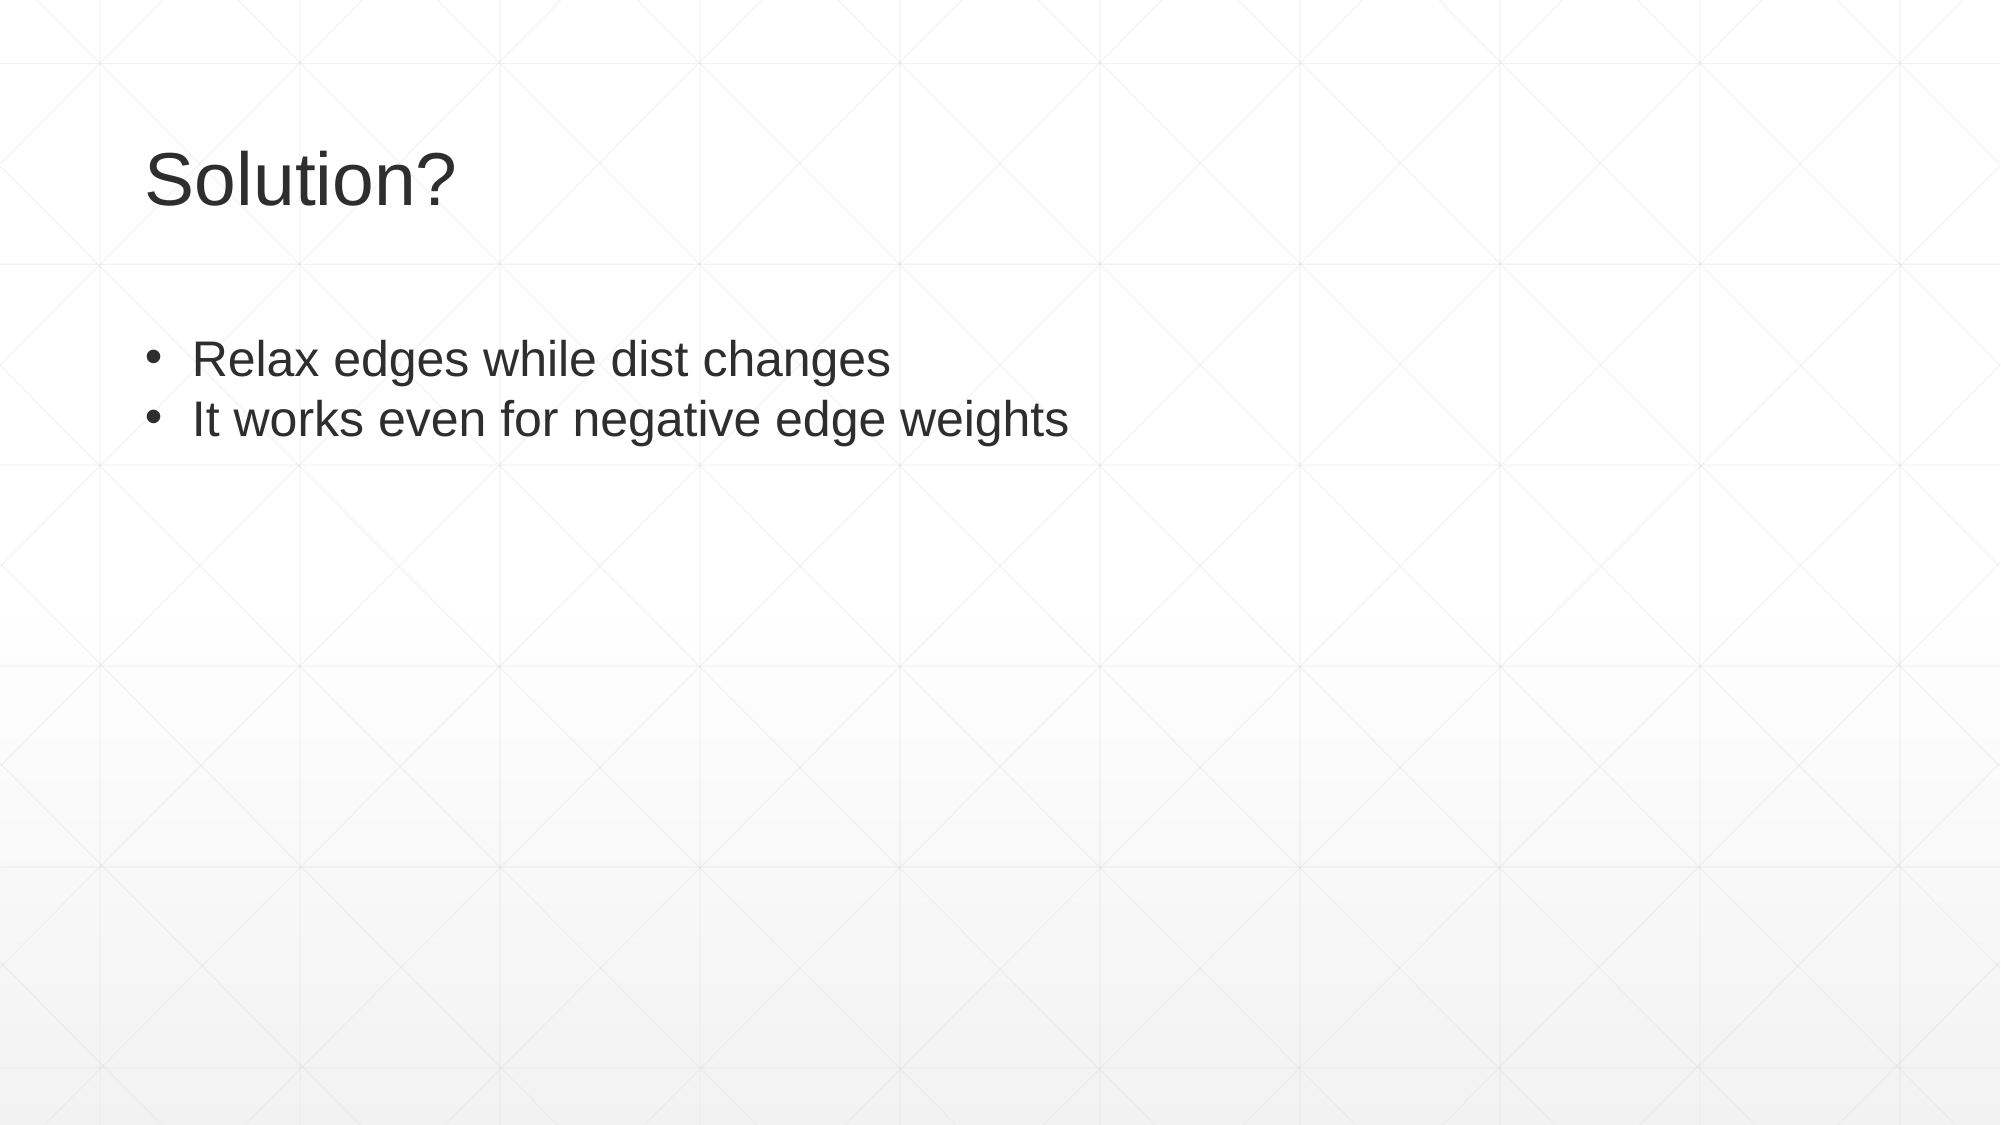

Solution?
Relax edges while dist changes
It works even for negative edge weights